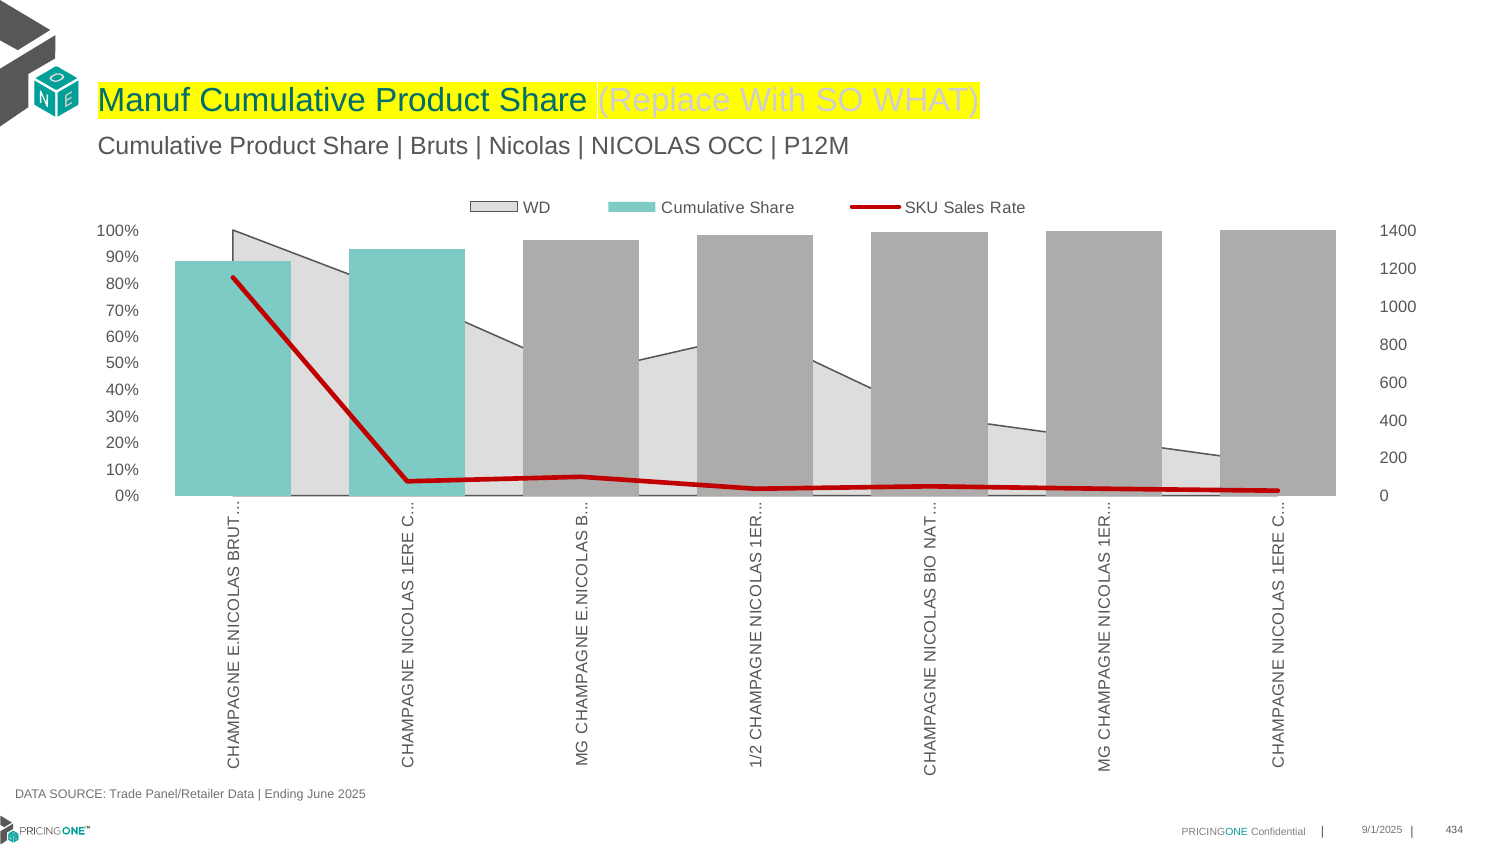

# Manuf Cumulative Product Share (Replace With SO WHAT)
Cumulative Product Share | Bruts | Nicolas | NICOLAS OCC | P12M

### Chart

| Category | WD | Cumulative Share | SKU Sales Rate |
|---|---|---|---|
| CHAMPAGNE E.NICOLAS BRUT 1CT X 750ML | 1.0 | 0.8849315068493151 | 1149.88 |
| CHAMPAGNE NICOLAS 1ERE CUVEE 1CT X 750ML | 0.75 | 0.9283900261659228 | 75.29333333333334 |
| MG CHAMPAGNE E.NICOLAS BRUT 1CT X 1500ML | 0.46 | 0.9634292750500232 | 98.97826086956522 |
| 1/2 CHAMPAGNE NICOLAS 1ERE CUV 1CT X 375ML | 0.61 | 0.9804679082653533 | 36.295081967213115 |
| CHAMPAGNE NICOLAS BIO NAT 2017 1CT X 750ML | 0.3 | 0.9918039094966908 | 49.1 |
| MG CHAMPAGNE NICOLAS 1ERE CUVE 1CT X 1500ML | 0.21 | 0.9976296752347238 | 36.04761904761905 |
| CHAMPAGNE NICOLAS 1ERE CUV ETU 1CT X 750ML | 0.12 | 1.0 | 25.666666666666668 |
DATA SOURCE: Trade Panel/Retailer Data | Ending June 2025

9/1/2025
434